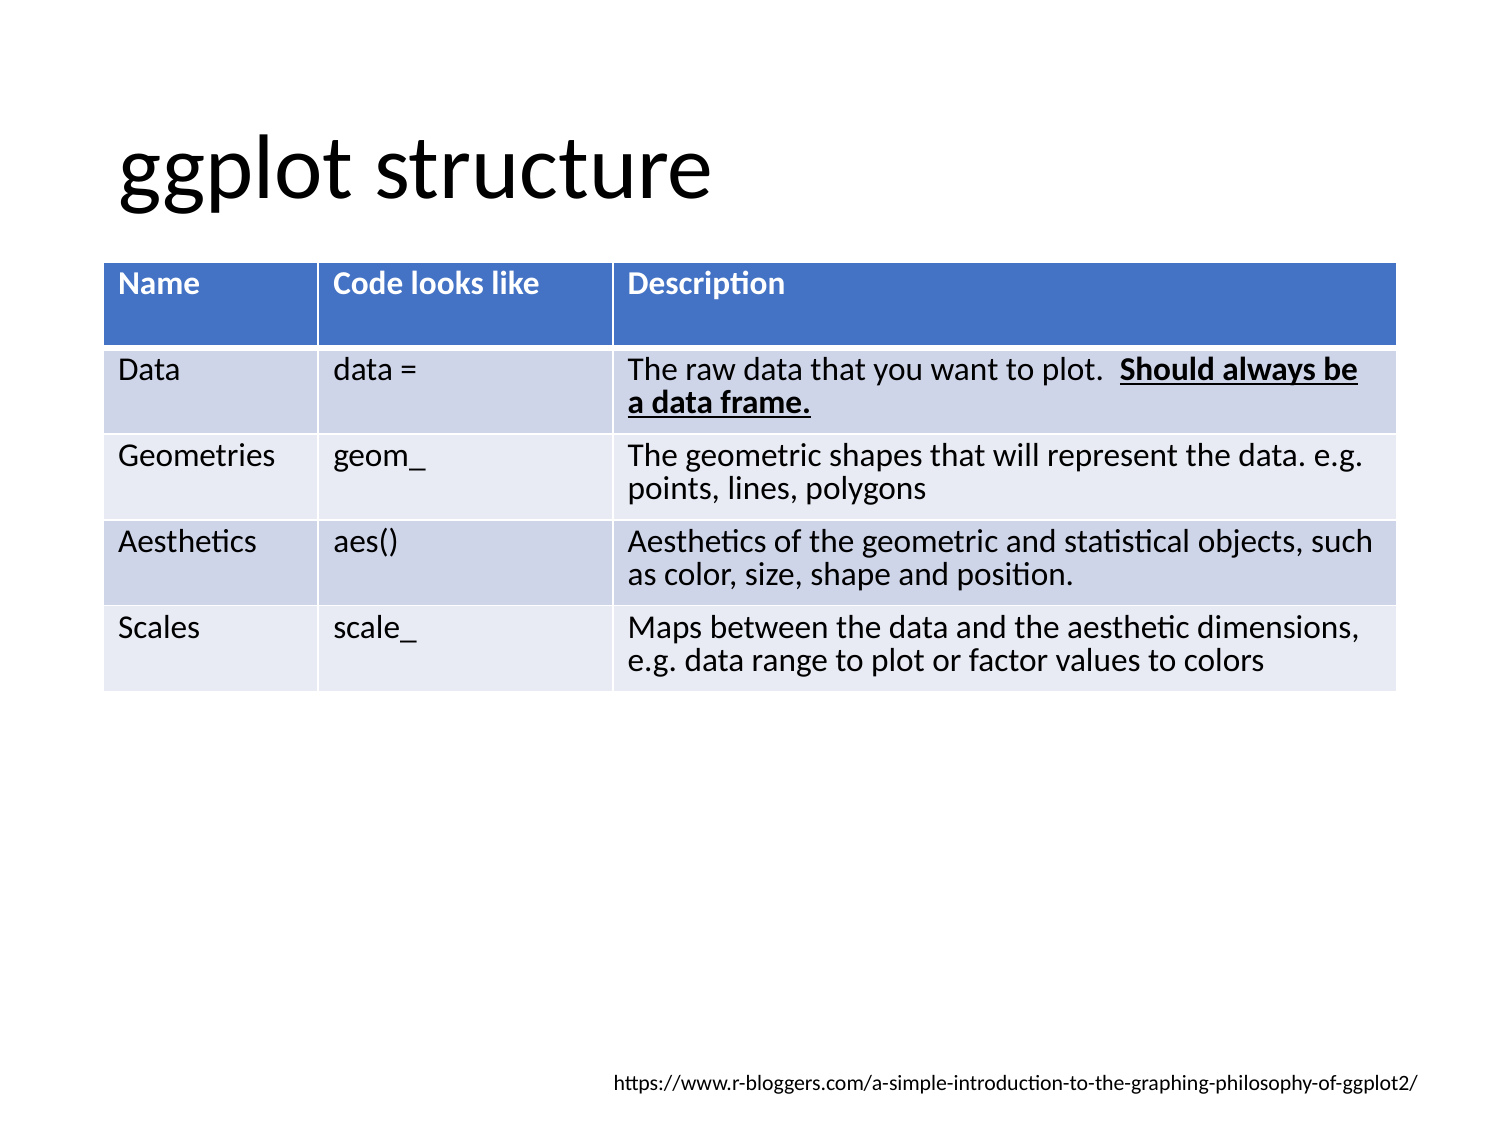

# ggplot structure
| Name | Code looks like | Description |
| --- | --- | --- |
| Data | data = | The raw data that you want to plot. Should always be a data frame. |
| Geometries | geom\_ | The geometric shapes that will represent the data. e.g. points, lines, polygons |
| Aesthetics | aes() | Aesthetics of the geometric and statistical objects, such as color, size, shape and position. |
| Scales | scale\_ | Maps between the data and the aesthetic dimensions, e.g. data range to plot or factor values to colors |
https://www.r-bloggers.com/a-simple-introduction-to-the-graphing-philosophy-of-ggplot2/